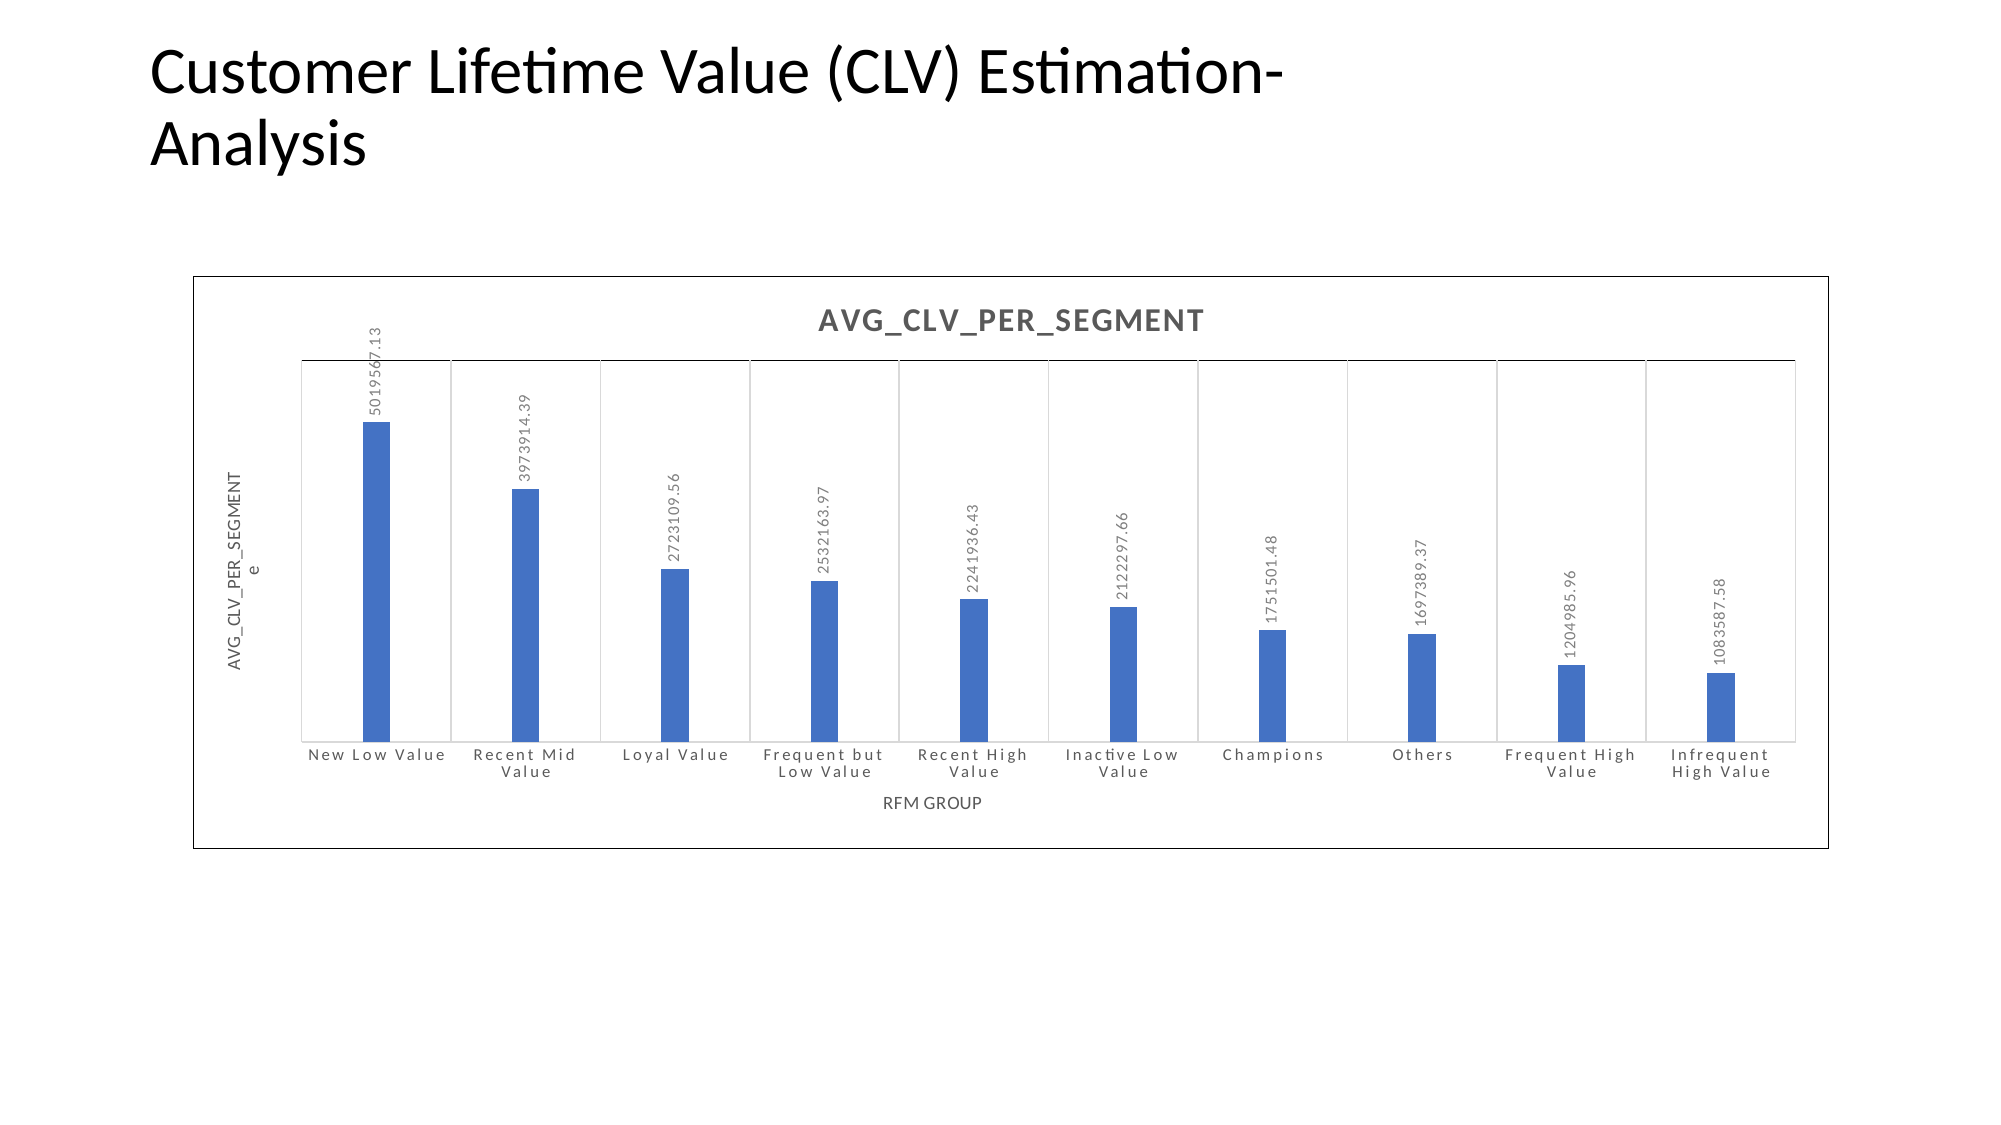

Customer Lifetime Value (CLV) Estimation- Analysis

### Chart:

| Category | AVG_CLV_PER_SEGMENT |
|---|---|
| New Low Value | 5019567.13 |
| Recent Mid Value | 3973914.39 |
| Loyal Value | 2723109.56 |
| Frequent but Low Value | 2532163.97 |
| Recent High Value | 2241936.43 |
| Inactive Low Value | 2122297.66 |
| Champions | 1751501.48 |
| Others | 1697389.37 |
| Frequent High Value | 1204985.96 |
| Infrequent High Value | 1083587.58 |